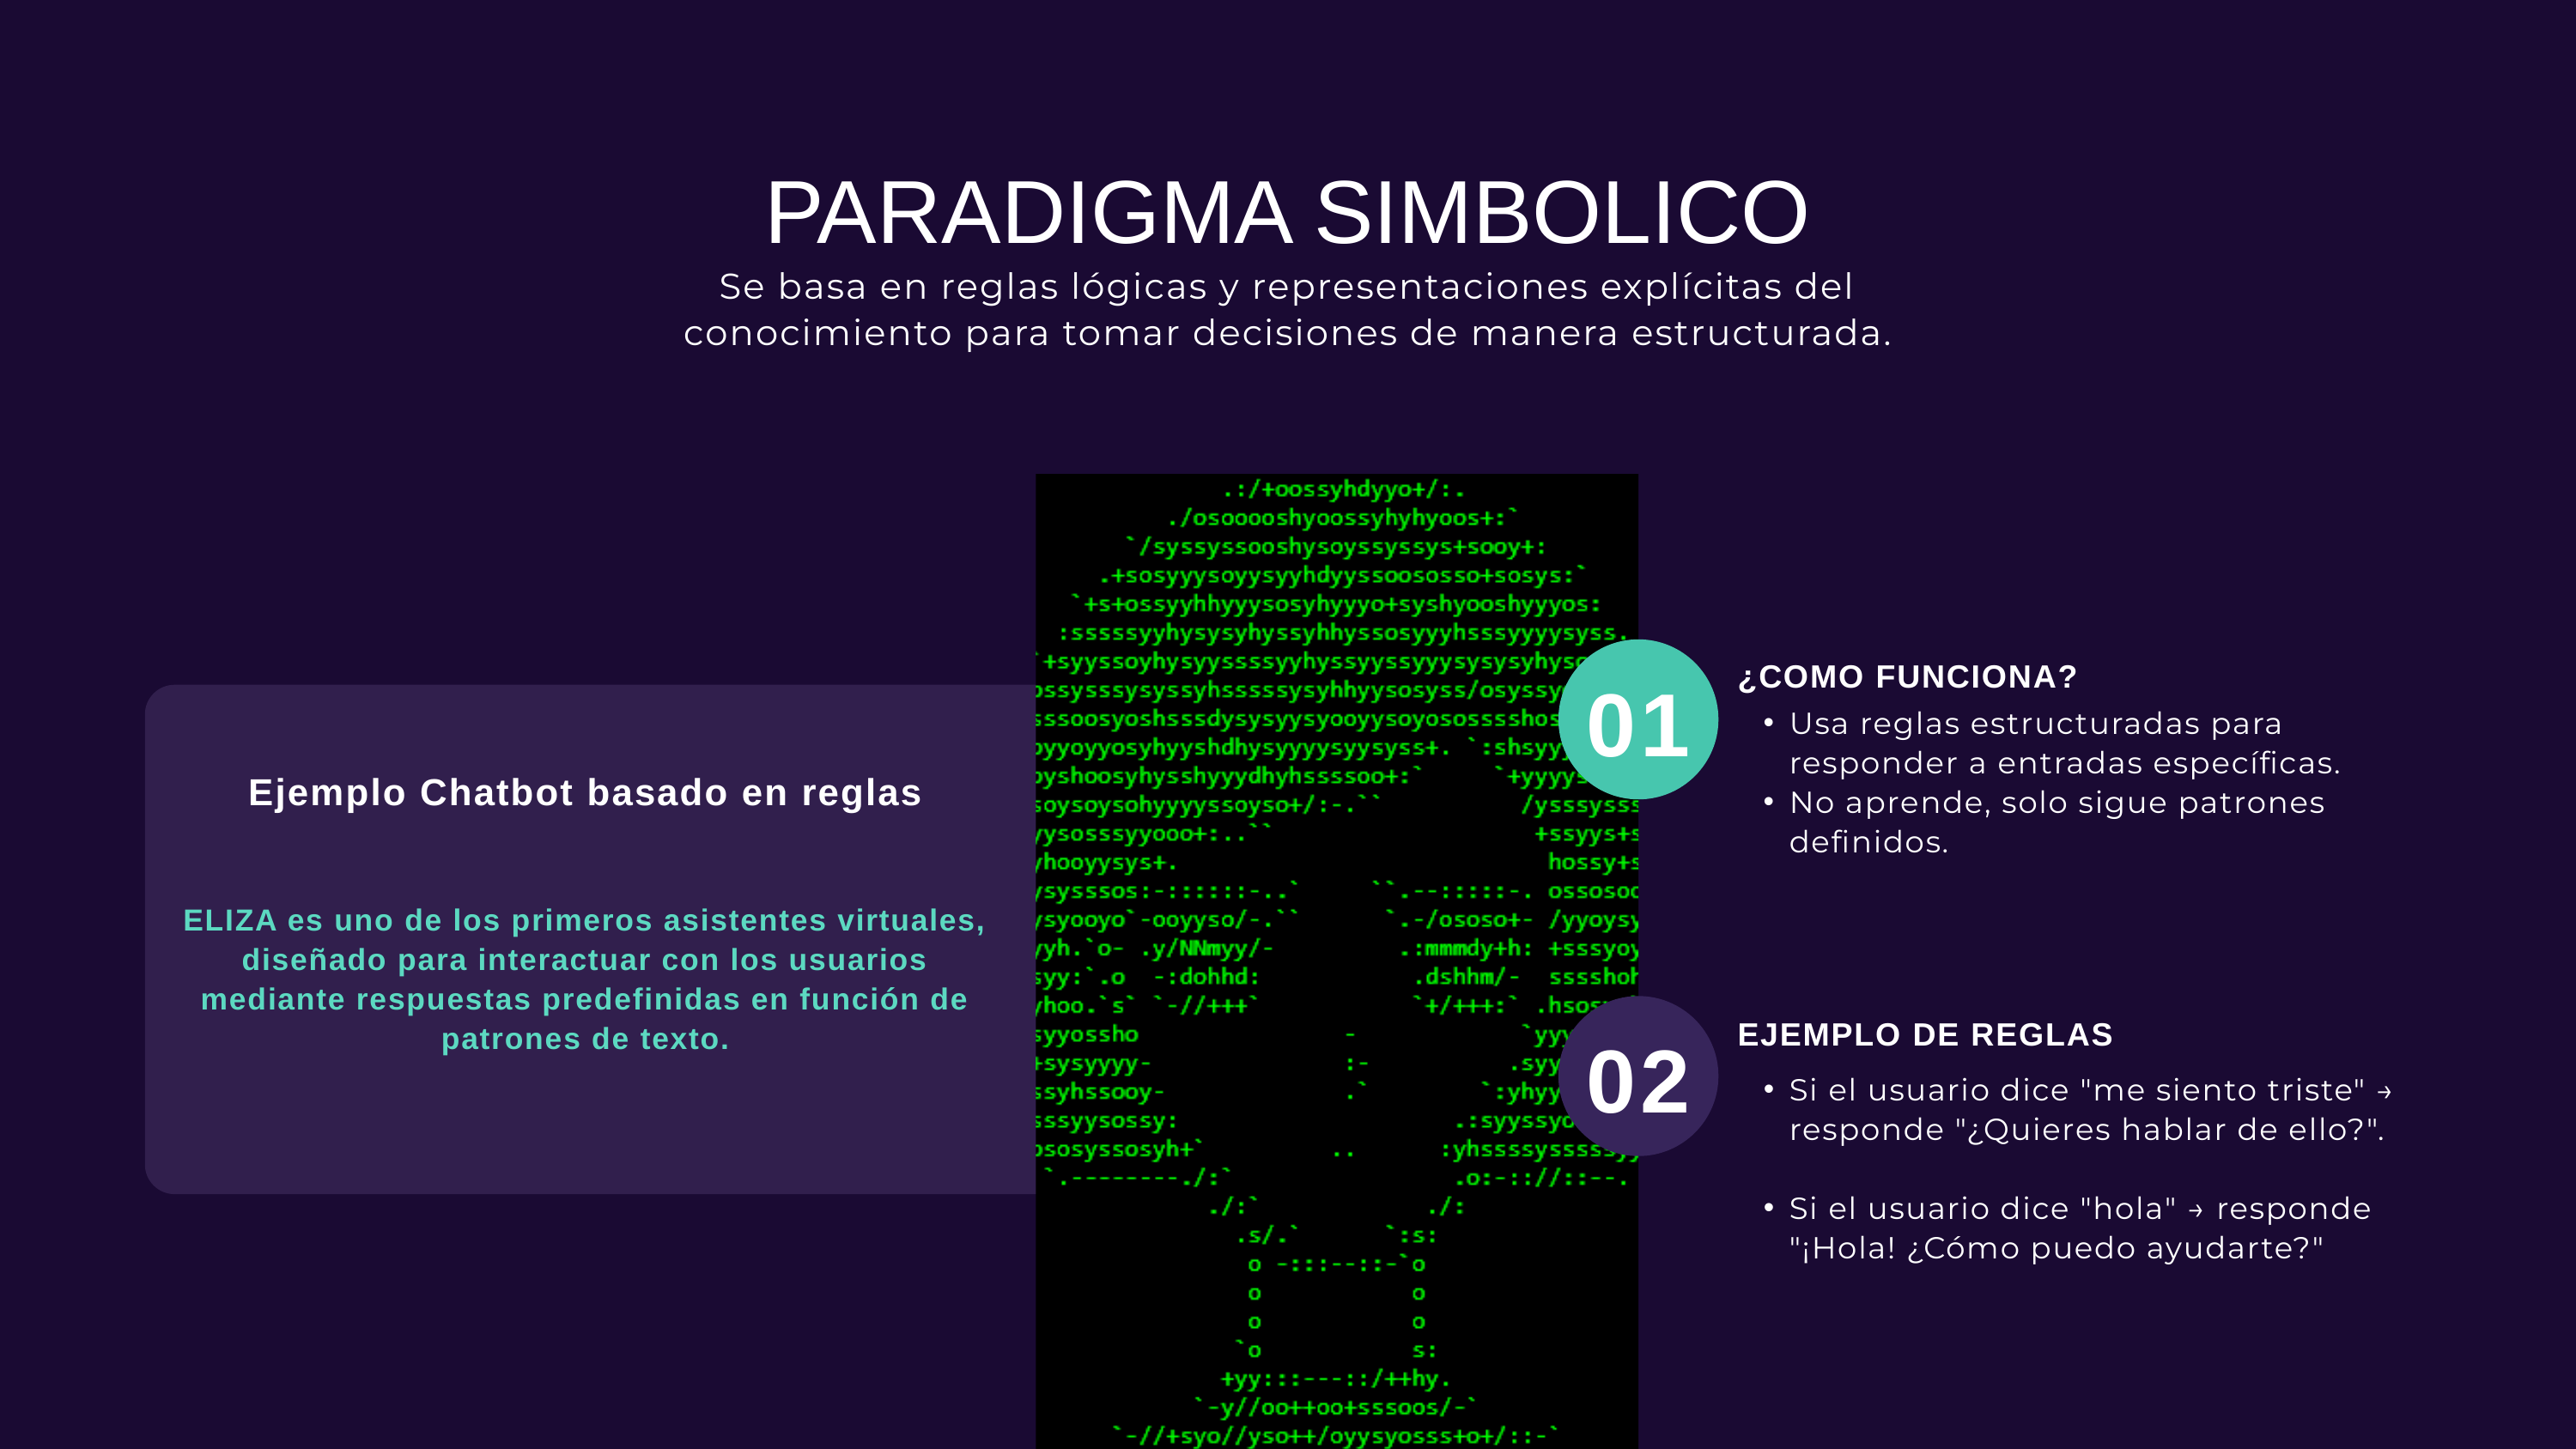

PARADIGMA SIMBOLICO
Se basa en reglas lógicas y representaciones explícitas del conocimiento para tomar decisiones de manera estructurada.

¿COMO FUNCIONA?
01

Usa reglas estructuradas para responder a entradas específicas.
No aprende, solo sigue patrones definidos.

Ejemplo Chatbot basado en reglas
ELIZA es uno de los primeros asistentes virtuales, diseñado para interactuar con los usuarios mediante respuestas predefinidas en función de patrones de texto.

EJEMPLO DE REGLAS
02
Si el usuario dice "me siento triste" → responde "¿Quieres hablar de ello?".

Si el usuario dice "hola" → responde "¡Hola! ¿Cómo puedo ayudarte?"